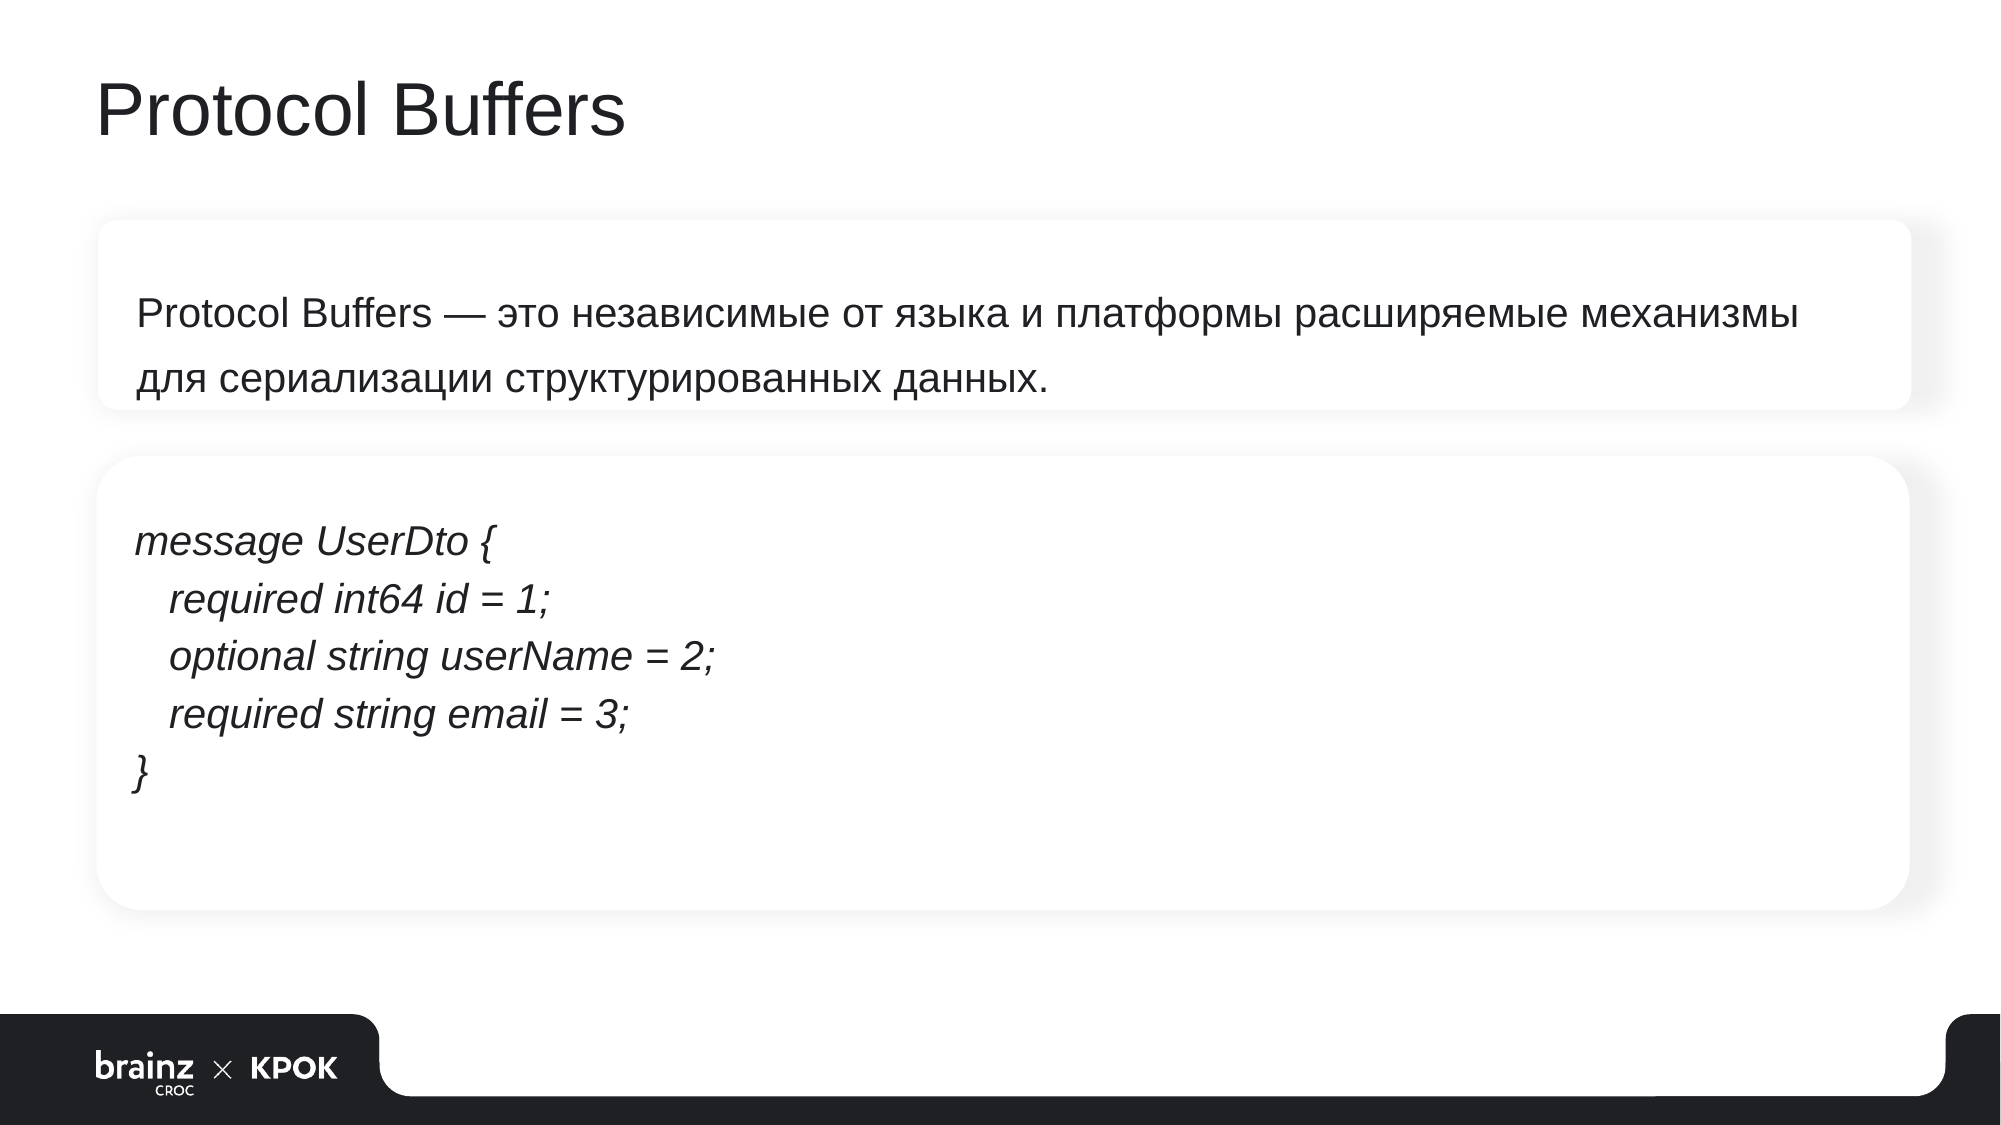

# Protocol Buffers

Protocol Buffers — это независимые от языка и платформы расширяемые механизмы для сериализации структурированных данных.

message UserDto {
   required int64 id = 1;
   optional string userName = 2;
   required string email = 3;
}